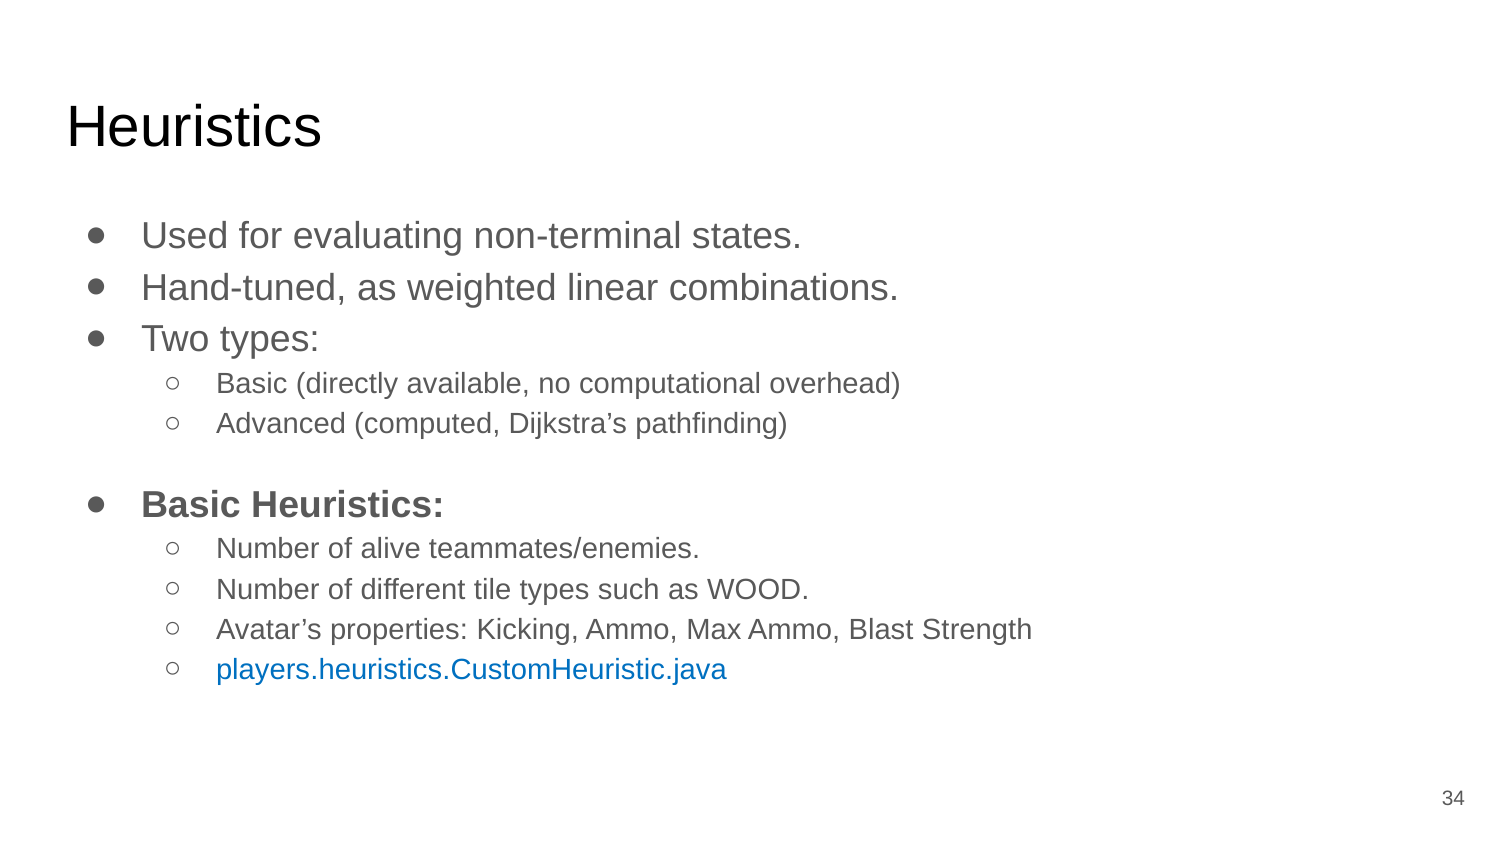

# Heuristics

Used for evaluating non-terminal states.
Hand-tuned, as weighted linear combinations.
Two types:
Basic (directly available, no computational overhead)
Advanced (computed, Dijkstra’s pathfinding)
Basic Heuristics:
Number of alive teammates/enemies.
Number of different tile types such as WOOD.
Avatar’s properties: Kicking, Ammo, Max Ammo, Blast Strength
players.heuristics.CustomHeuristic.java

34